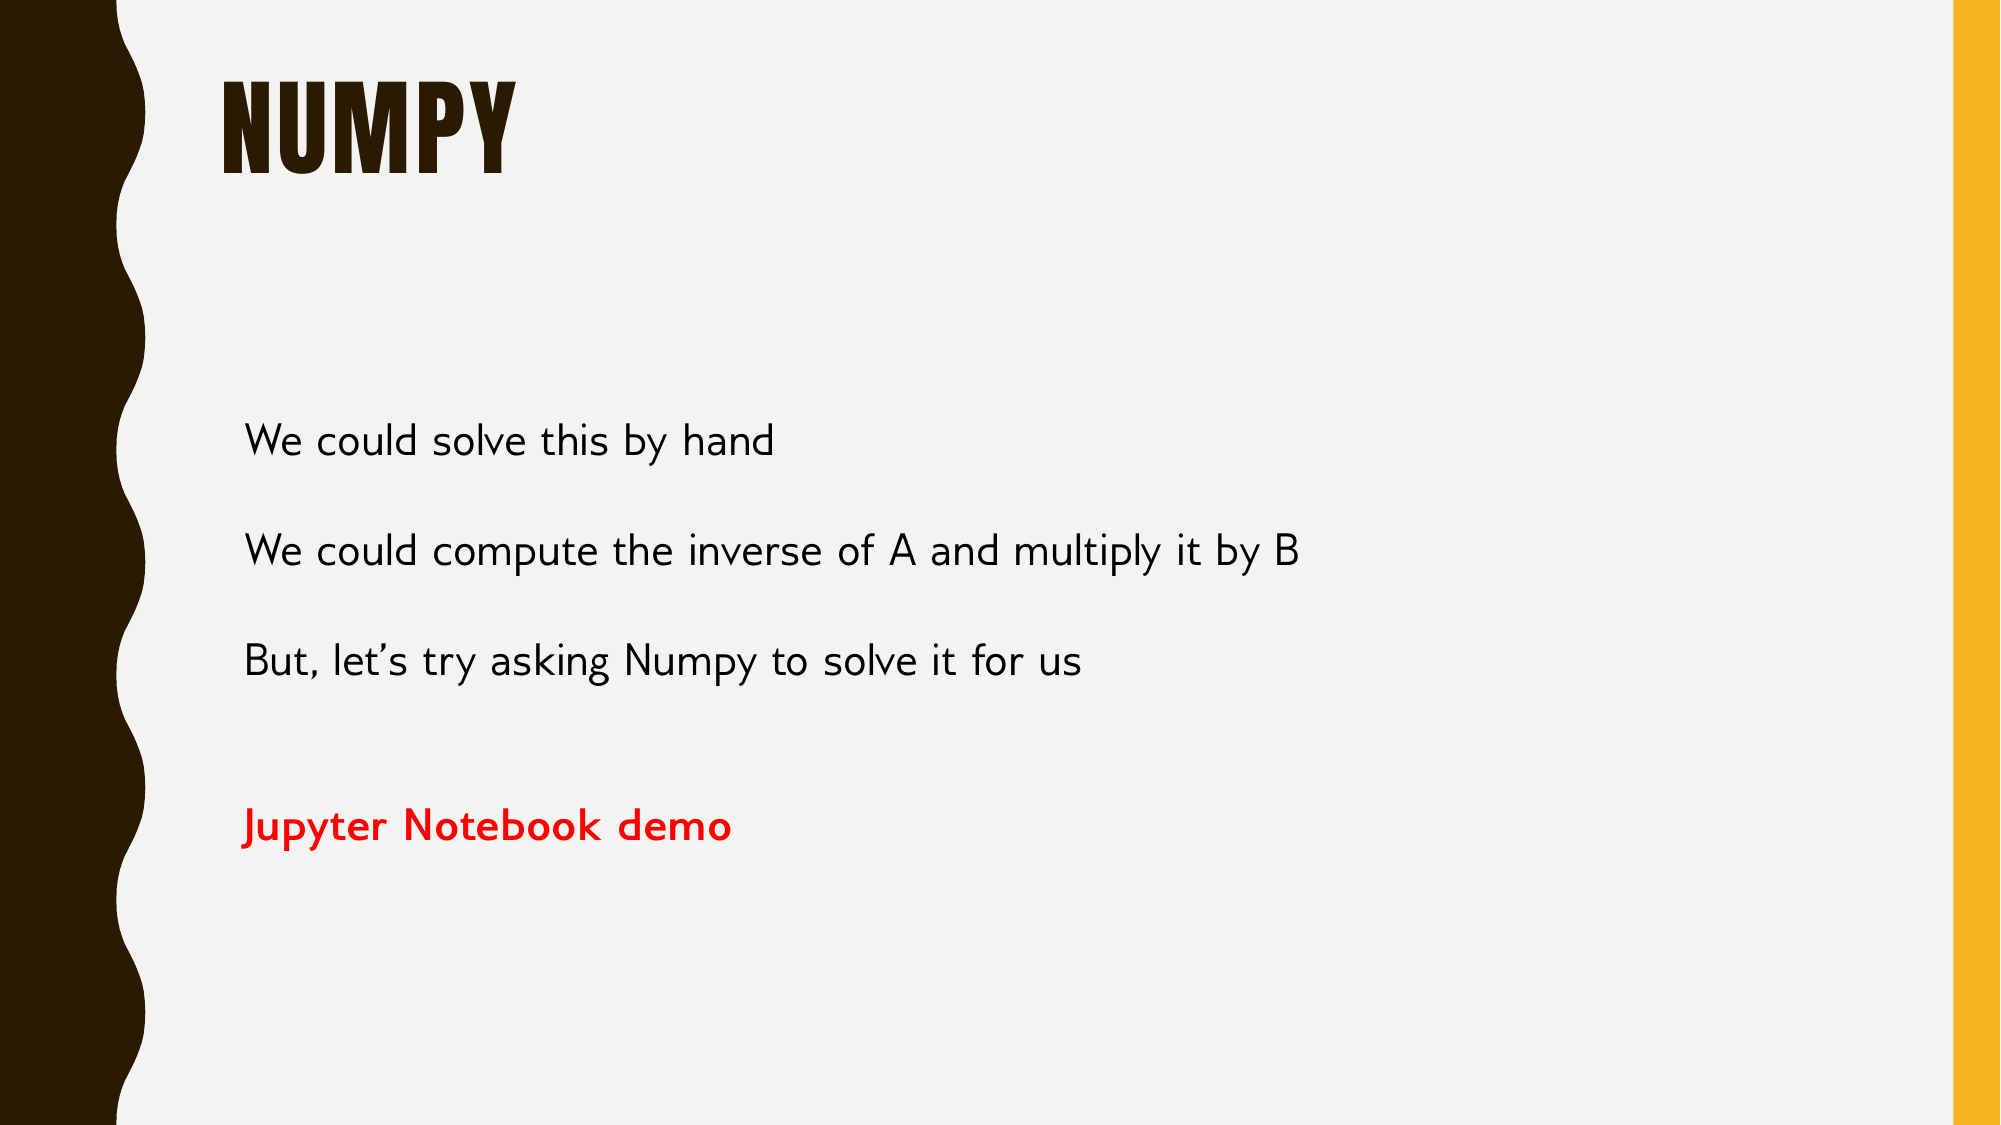

# Numpy
We could solve this by hand

We could compute the inverse of A and multiply it by B

But, let’s try asking Numpy to solve it for us

Jupyter Notebook demo